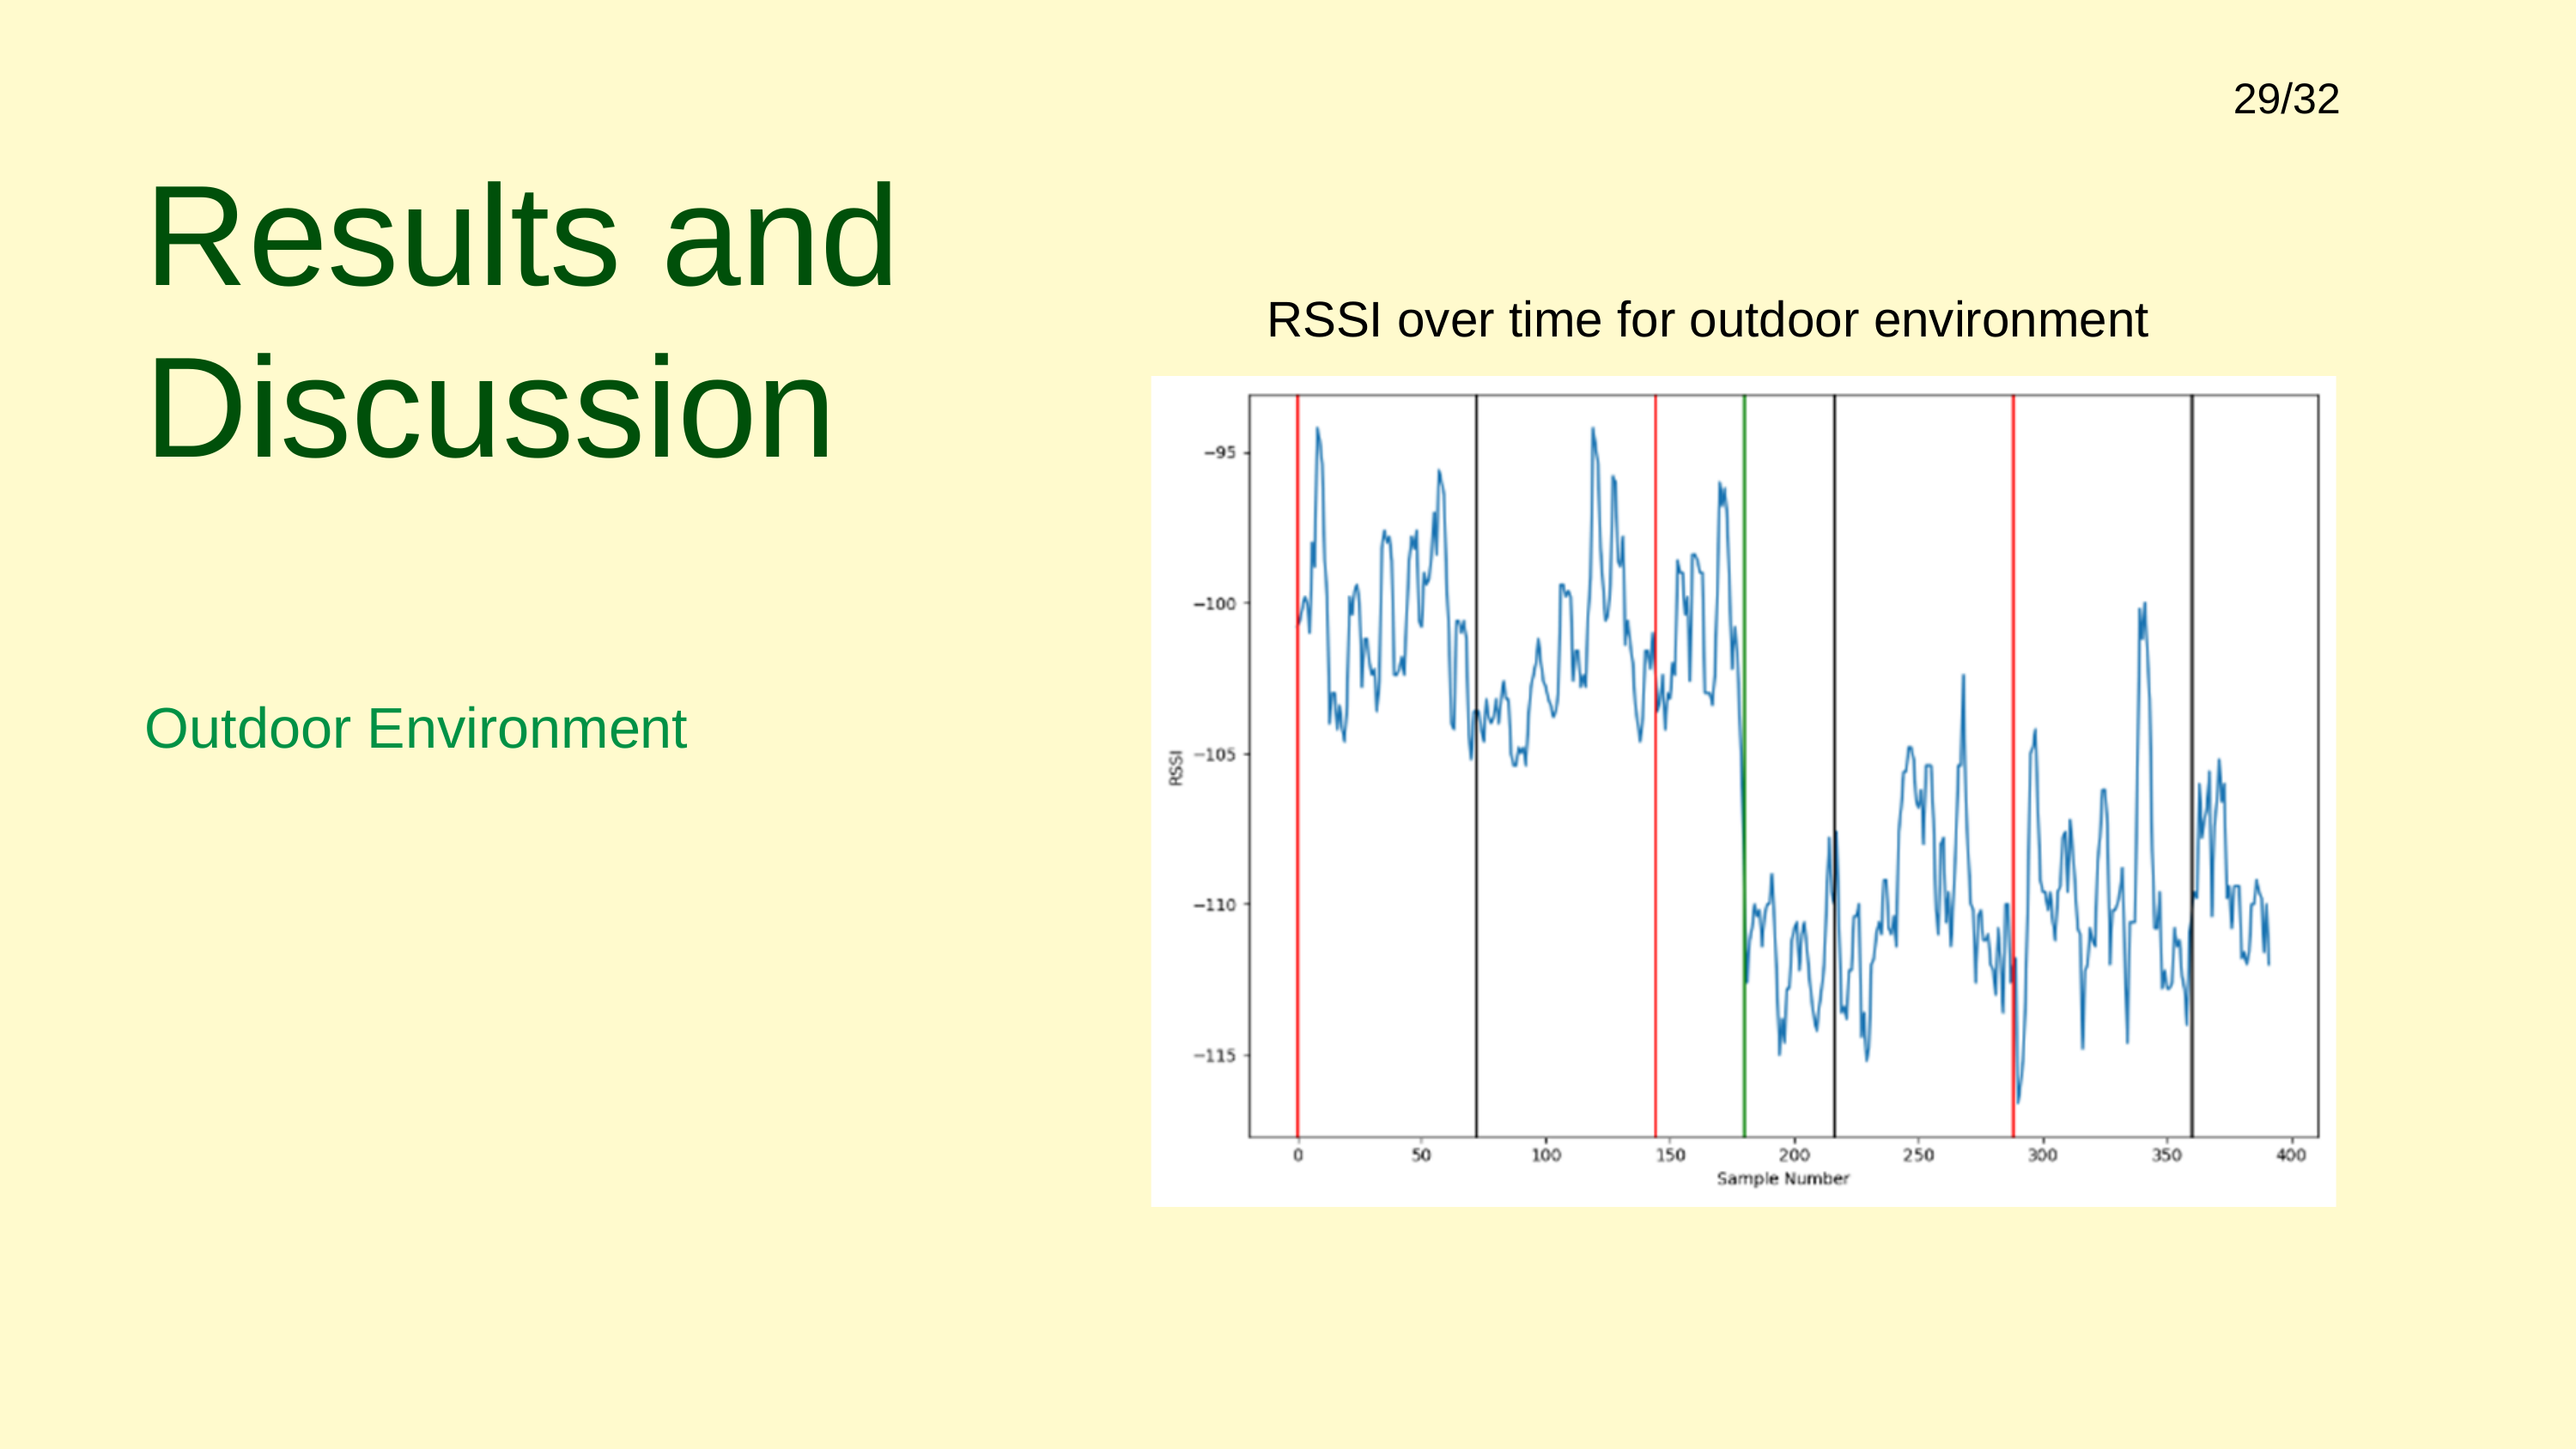

29/32
Results and Discussion
RSSI over time for outdoor environment

Outdoor Environment